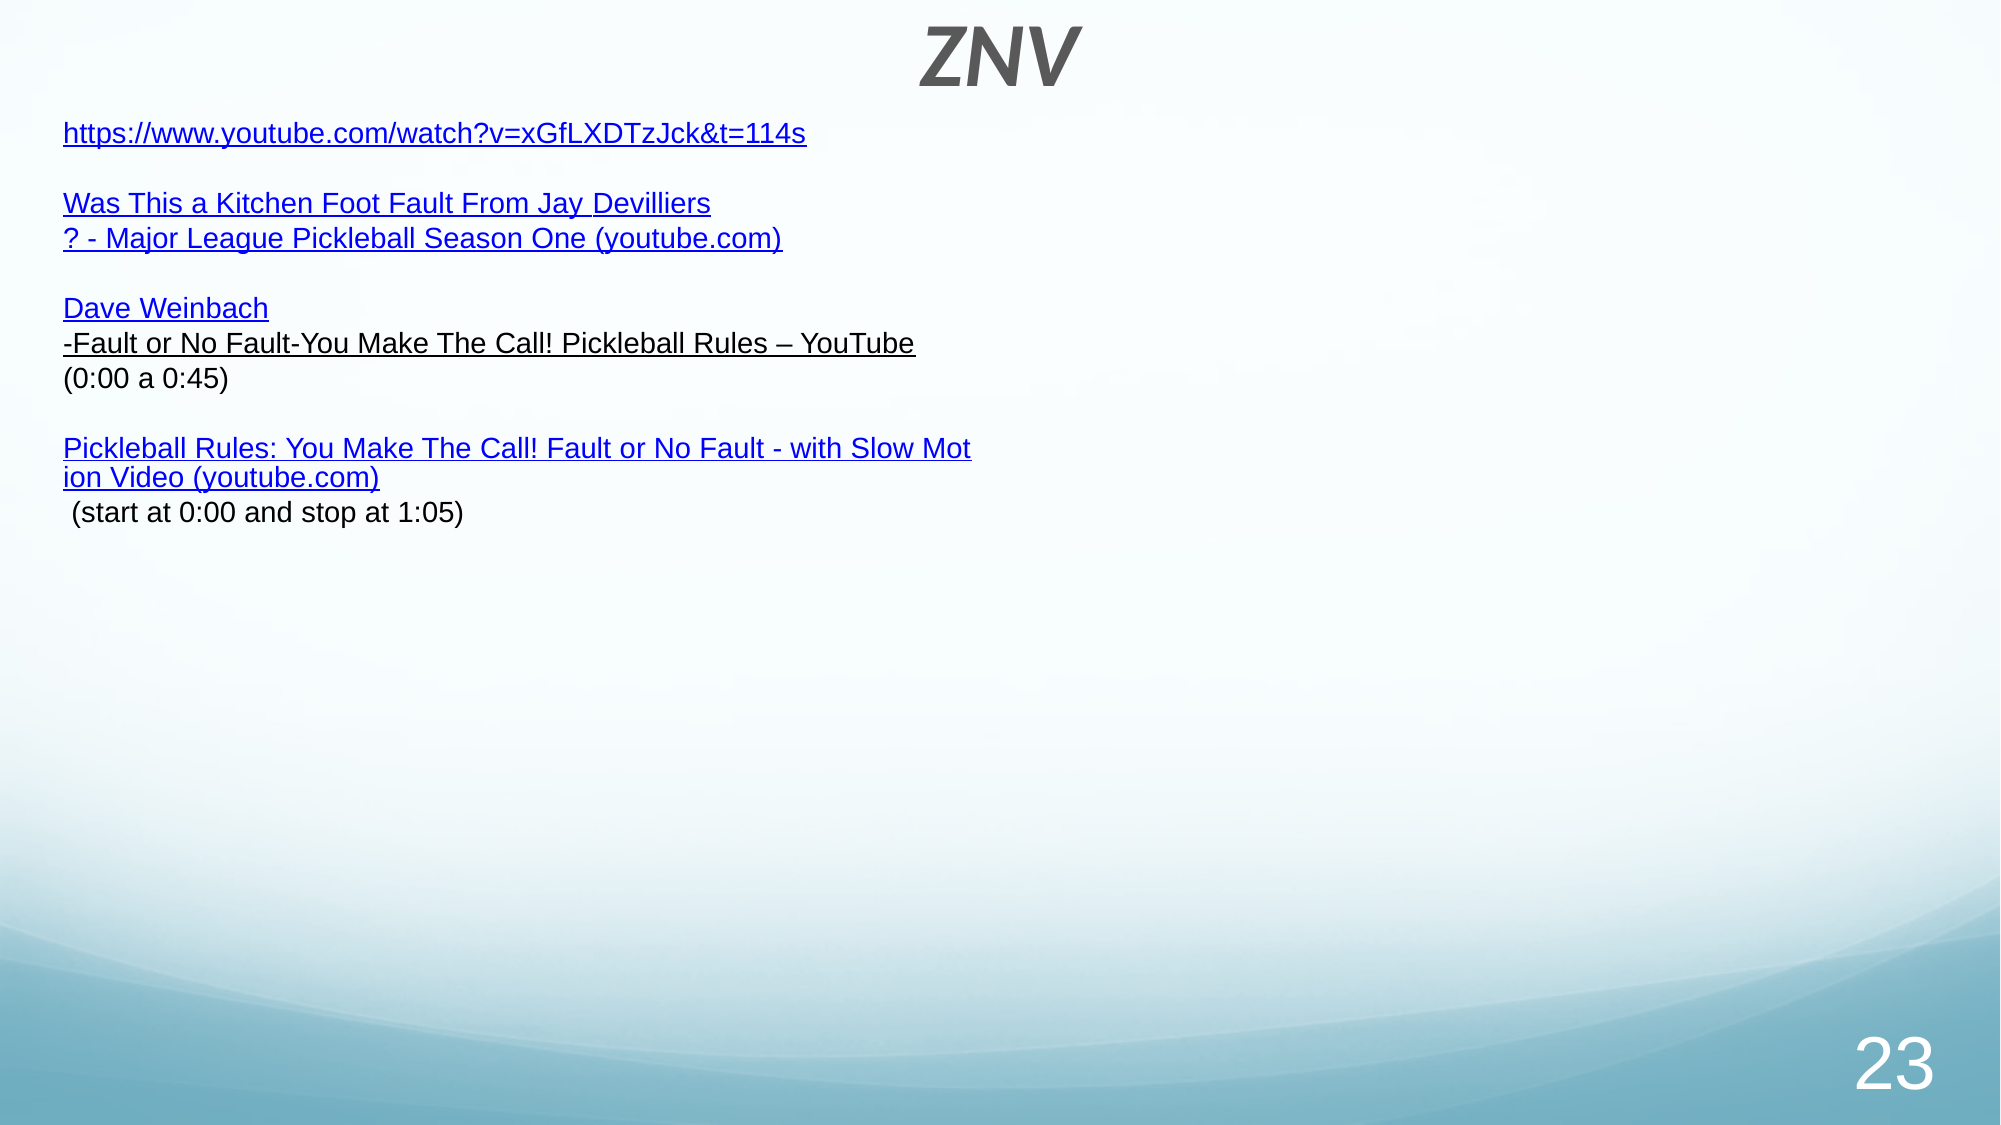

ZNV
https://www.youtube.com/watch?v=xGfLXDTzJck&t=114s

Was This a Kitchen Foot Fault From Jay Devilliers? - Major League Pickleball Season One (youtube.com)

Dave Weinbach-Fault or No Fault-You Make The Call! Pickleball Rules – YouTube  (0:00 a 0:45)

Pickleball Rules: You Make The Call! Fault or No Fault - with Slow Motion Video (youtube.com) (start at 0:00 and stop at 1:05)
23